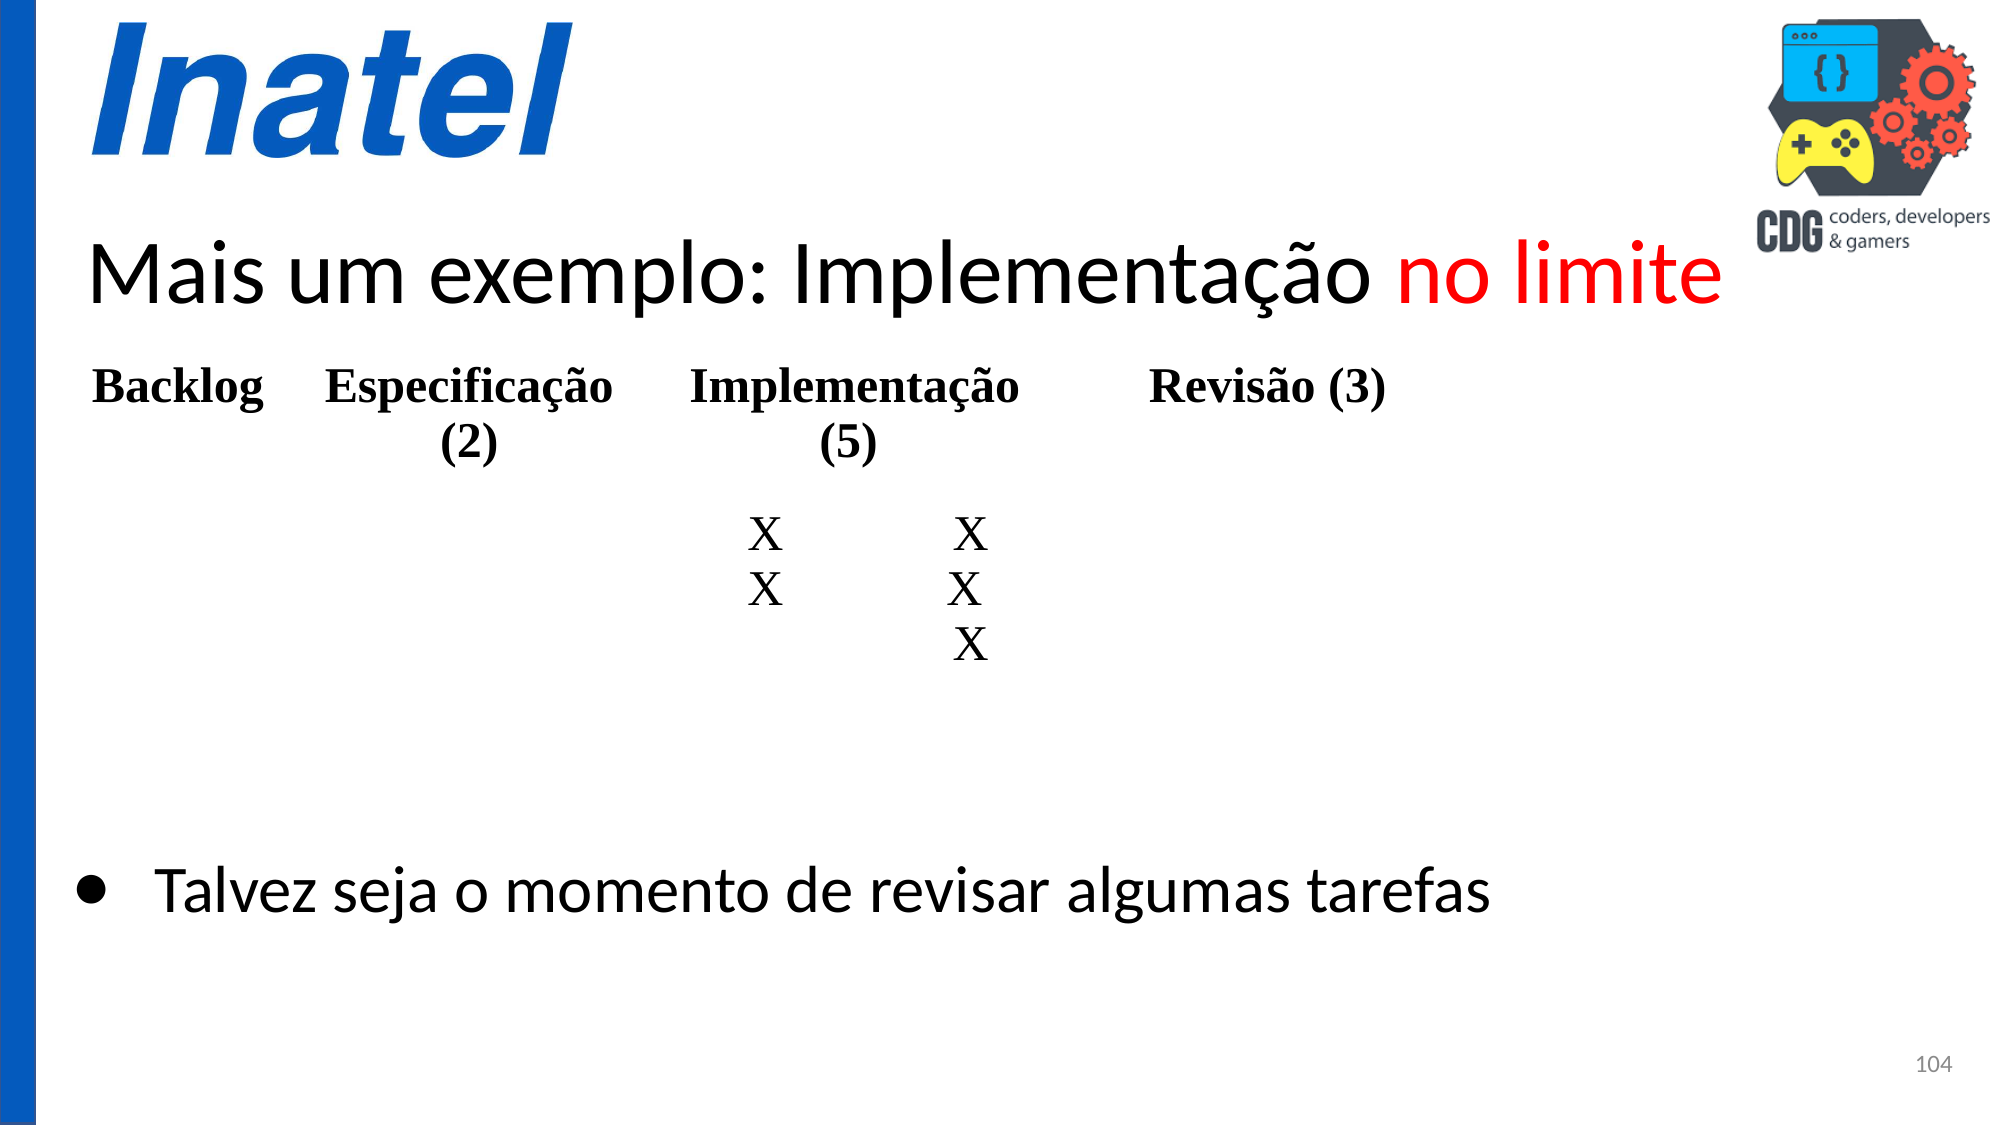

# Mais um exemplo: Implementação no limite
| Backlog | Especificação (2) |  | Implementação (5) |  | Revisão (3) |  |
| --- | --- | --- | --- | --- | --- | --- |
|  |  |  | X X | X X X |  |  |
Talvez seja o momento de revisar algumas tarefas
104